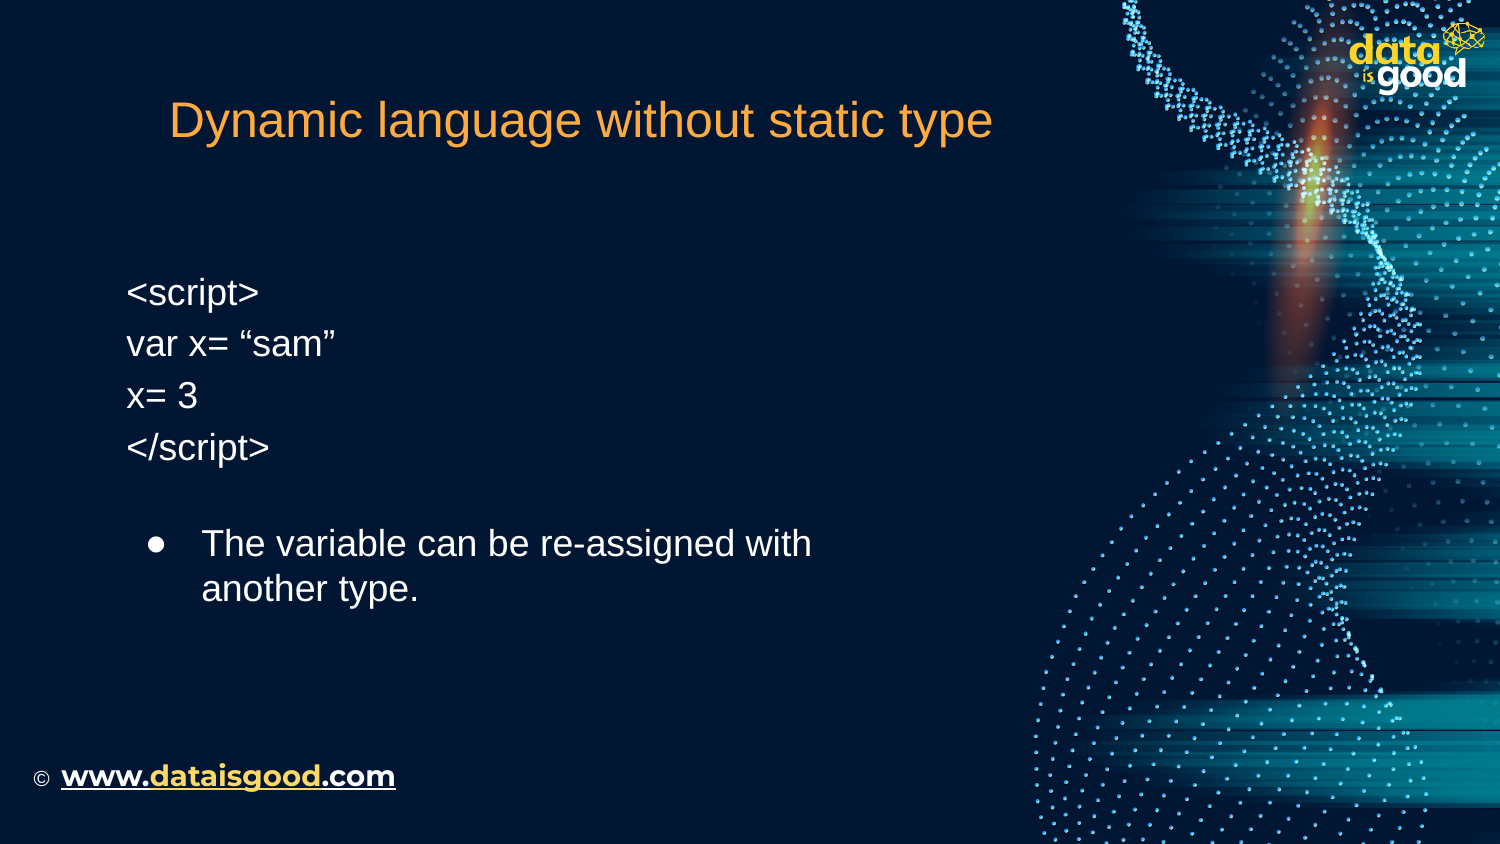

# Dynamic language without static type
<script>
var x= “sam”
x= 3
</script>

The variable can be re-assigned with another type.